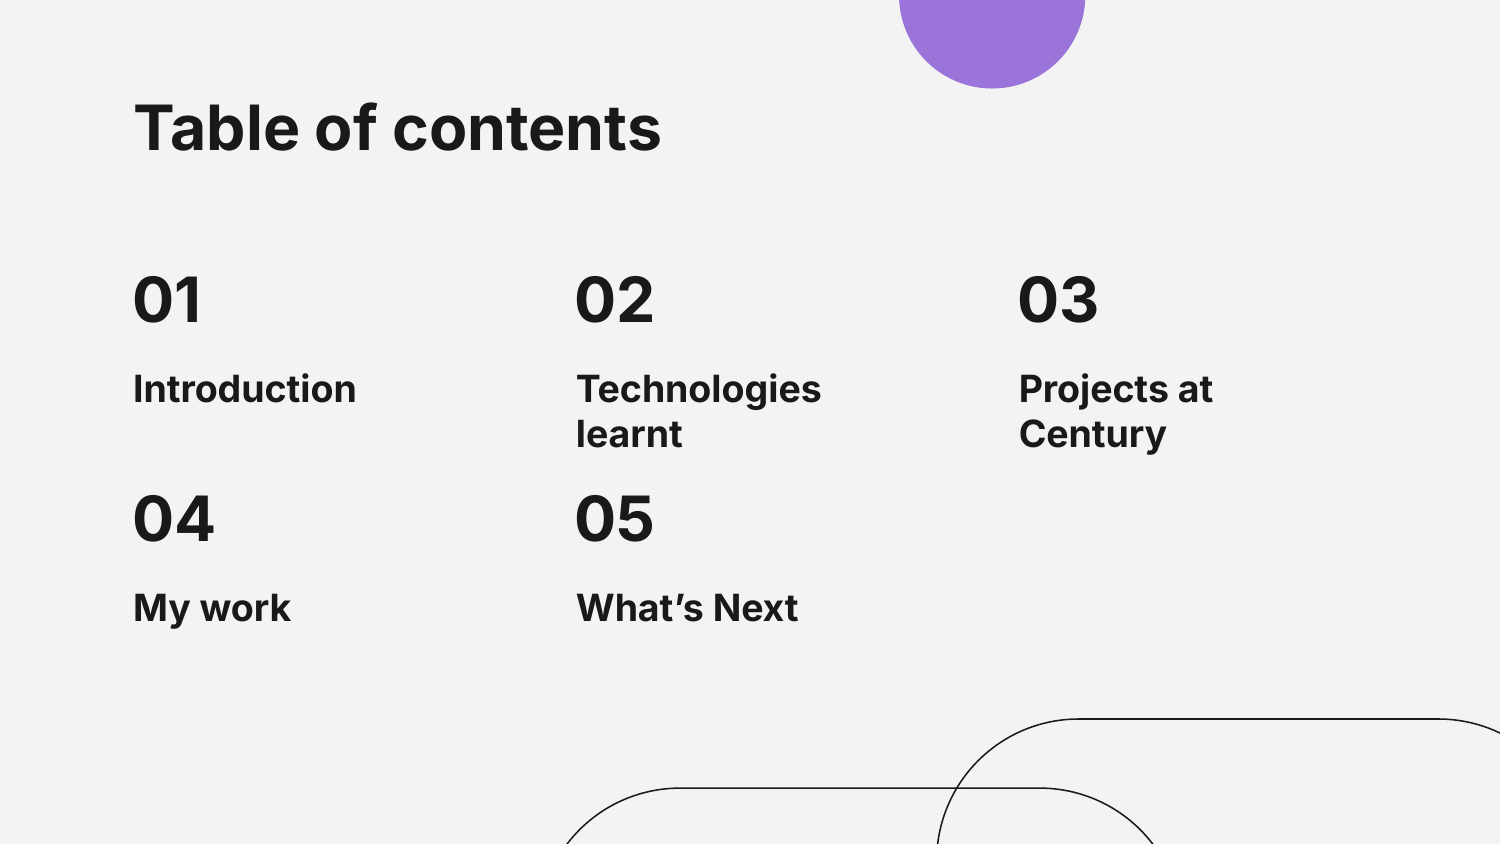

# Table of contents
01
02
03
Introduction
Technologies learnt
Projects at Century
04
05
My work
What’s Next